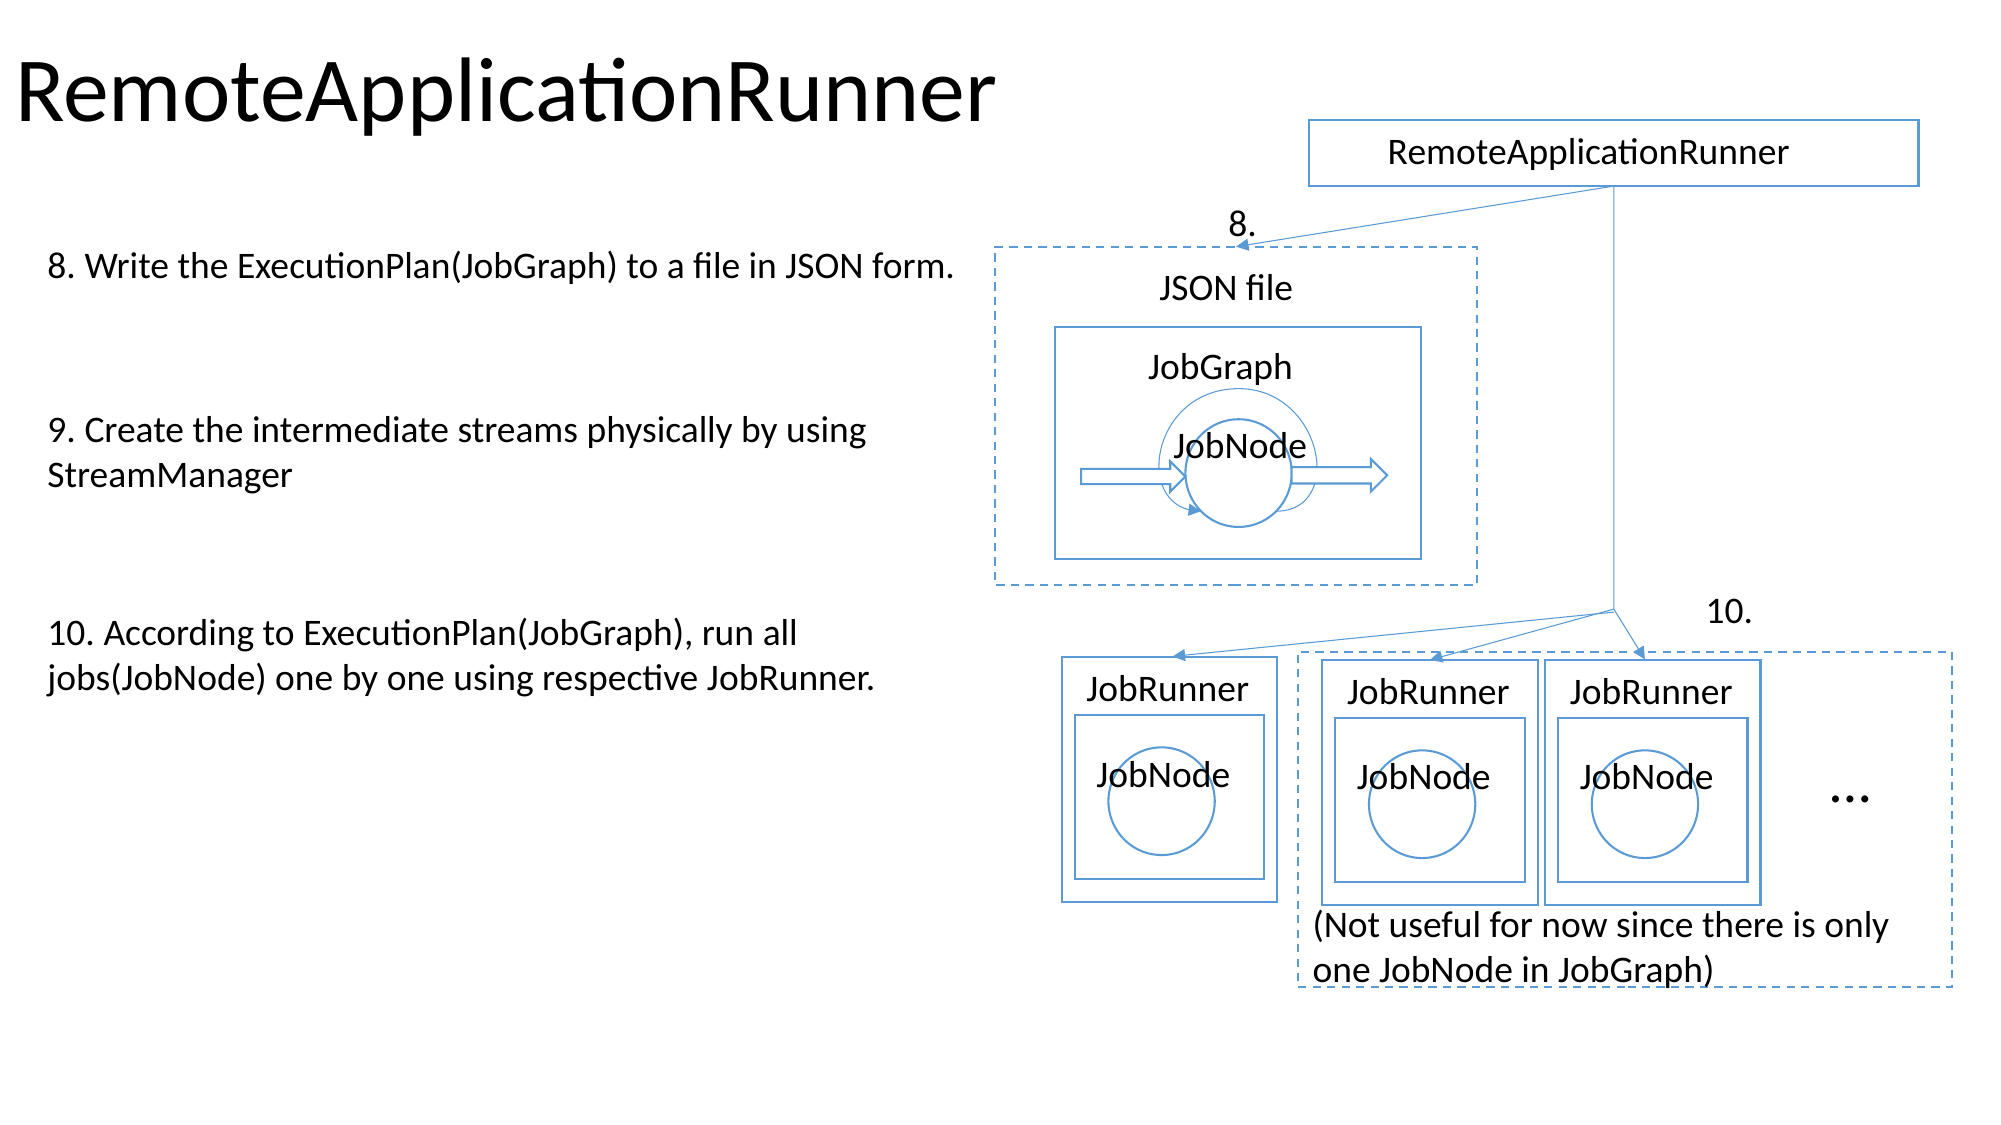

# RemoteApplicationRunner

RemoteApplicationRunner
8.
8. Write the ExecutionPlan(JobGraph) to a file in JSON form.

JSON file

JobGraph
9. Create the intermediate streams physically by using StreamManager
JobNode

10.
10. According to ExecutionPlan(JobGraph), run all jobs(JobNode) one by one using respective JobRunner.

JobRunner

JobRunner
JobRunner

…
JobNode
JobNode
JobNode

(Not useful for now since there is only one JobNode in JobGraph)